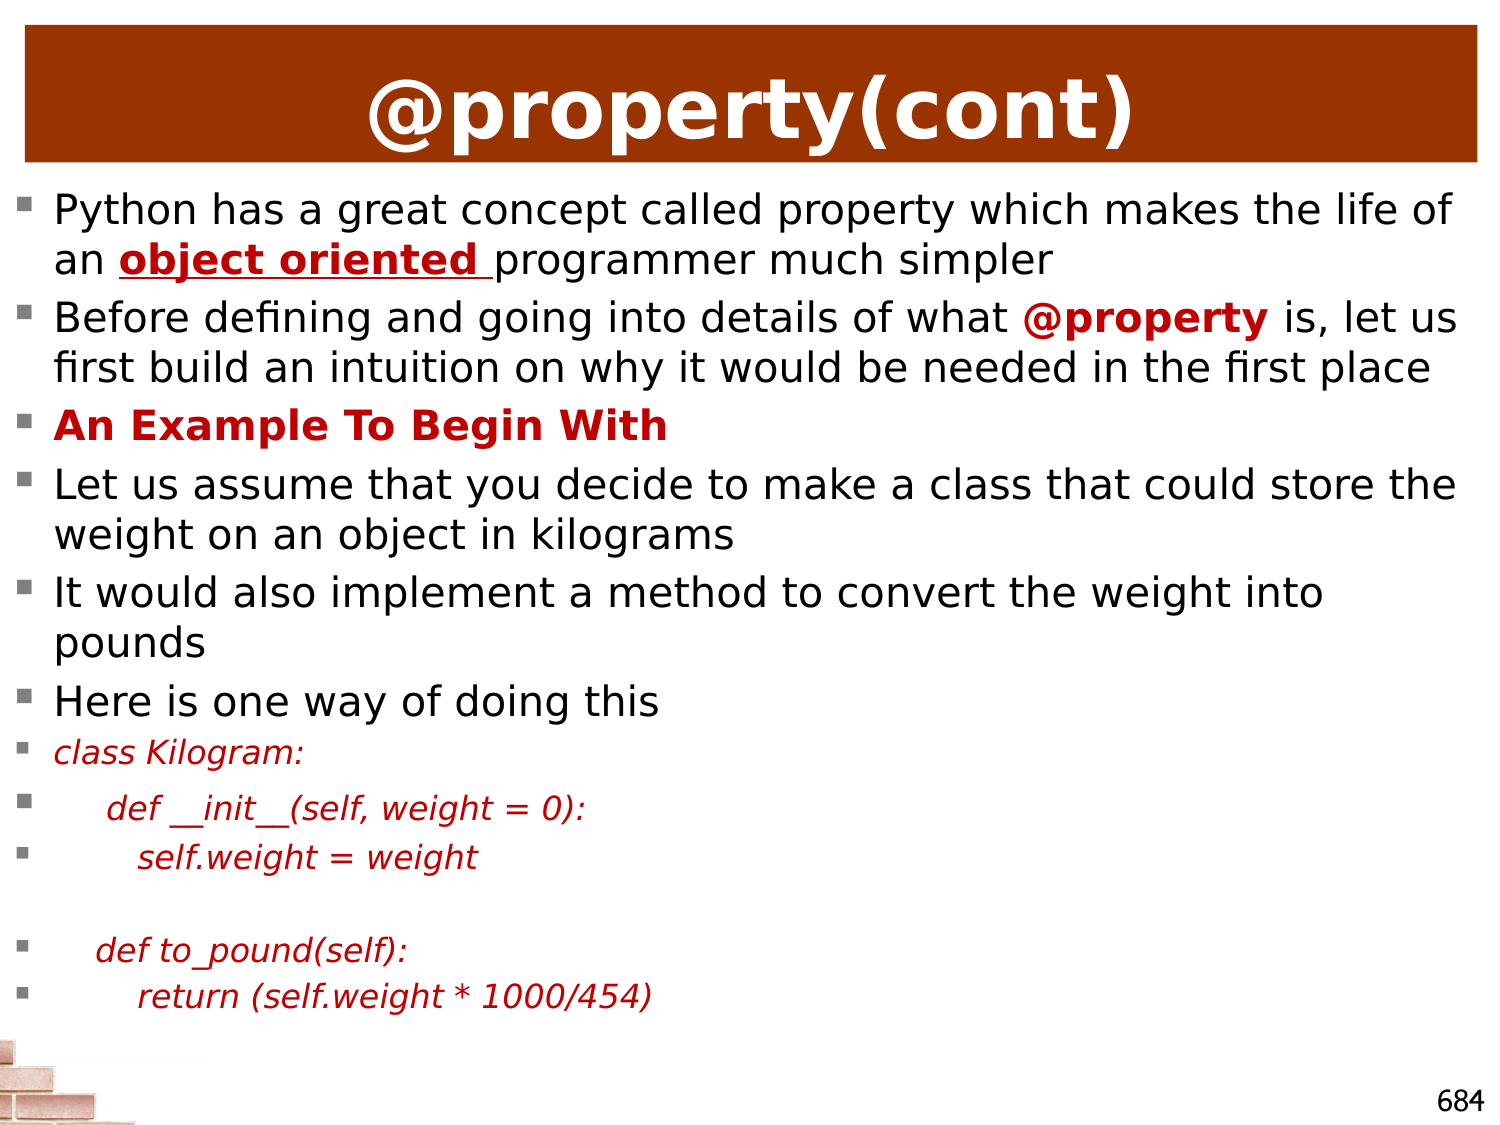

# @property(cont)
Python has a great concept called property which makes the life of an object oriented programmer much simpler
Before defining and going into details of what @property is, let us first build an intuition on why it would be needed in the first place
An Example To Begin With
Let us assume that you decide to make a class that could store the weight on an object in kilograms
It would also implement a method to convert the weight into pounds
Here is one way of doing this
class Kilogram:
    def __init__(self, weight = 0):
        self.weight = weight

    def to_pound(self):
        return (self.weight * 1000/454)

684